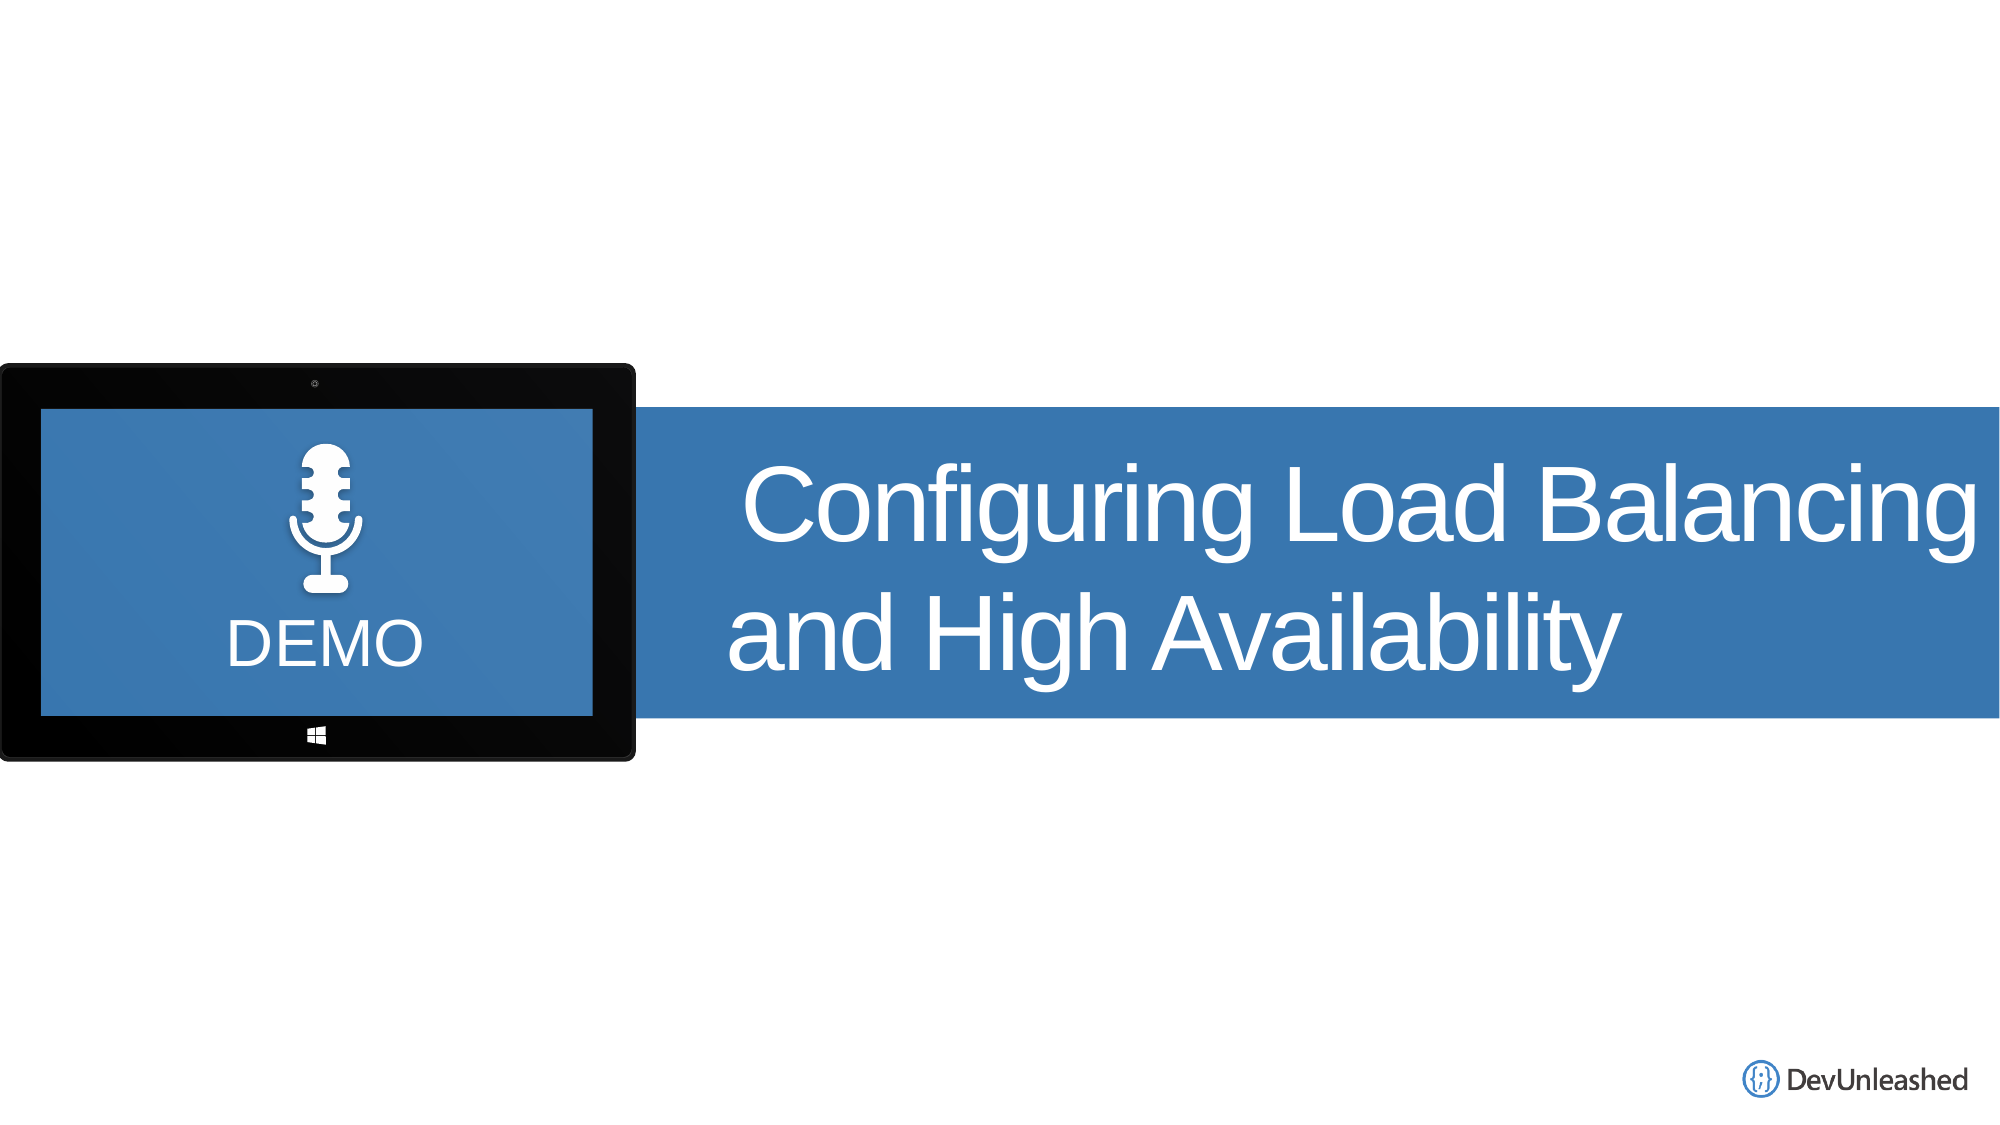

# Configuring Load Balancing and High Availability